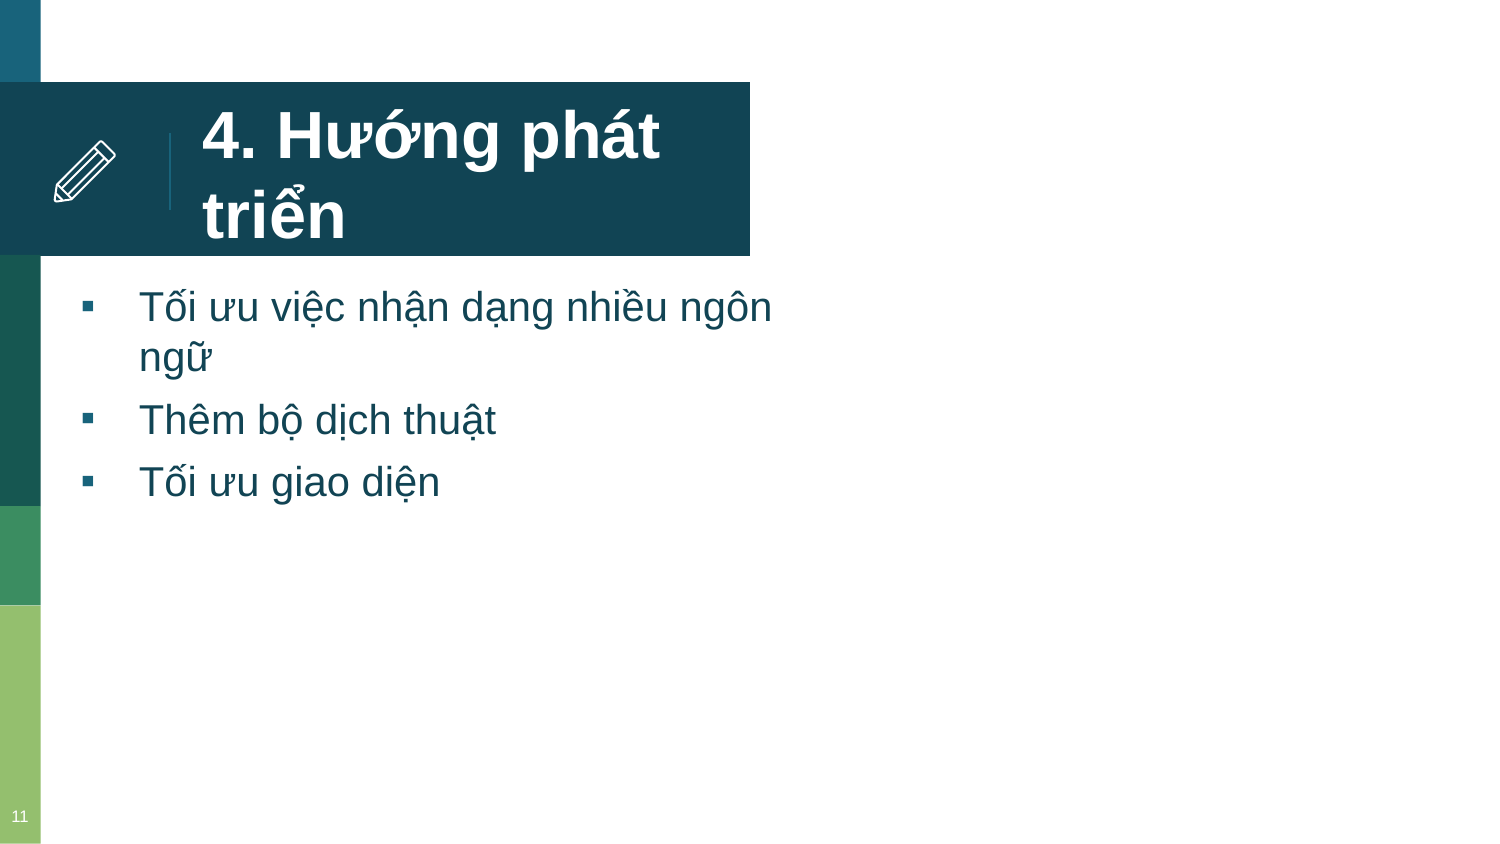

# 4. Hướng phát triển

Tối ưu việc nhận dạng nhiều ngôn ngữ
Thêm bộ dịch thuật
Tối ưu giao diện
11